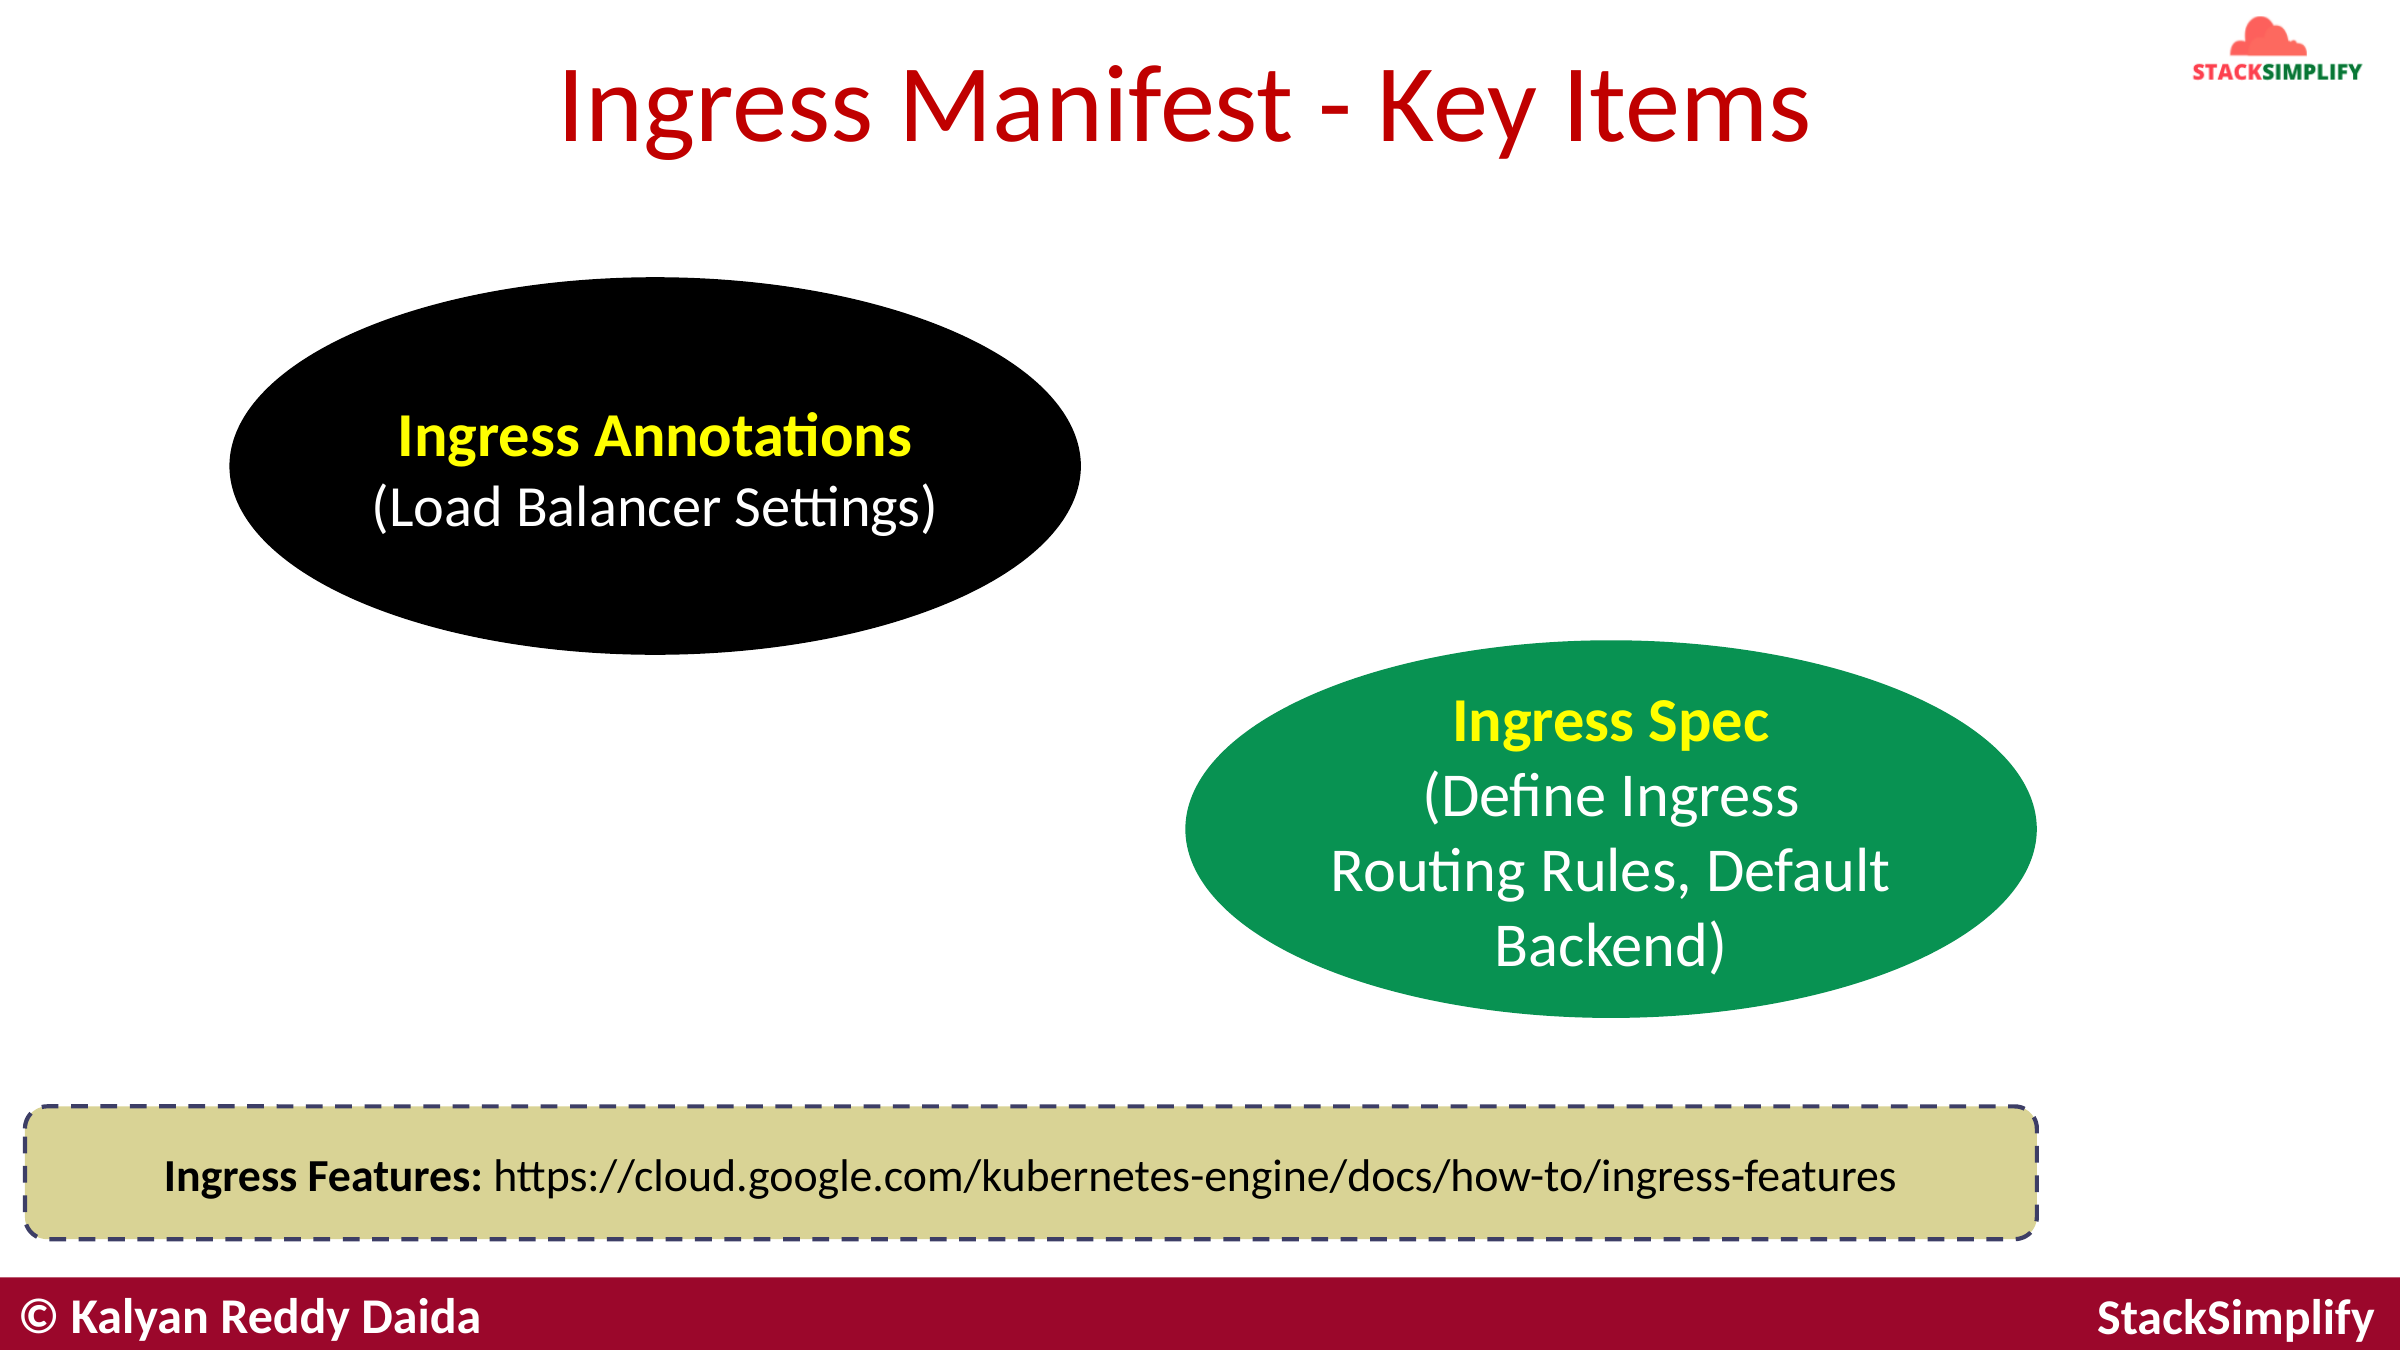

# Ingress Manifest - Key Items
Ingress Annotations
(Load Balancer Settings)
Ingress Spec
(Define Ingress Routing Rules, Default Backend)
Ingress Features: https://cloud.google.com/kubernetes-engine/docs/how-to/ingress-features
© Kalyan Reddy Daida